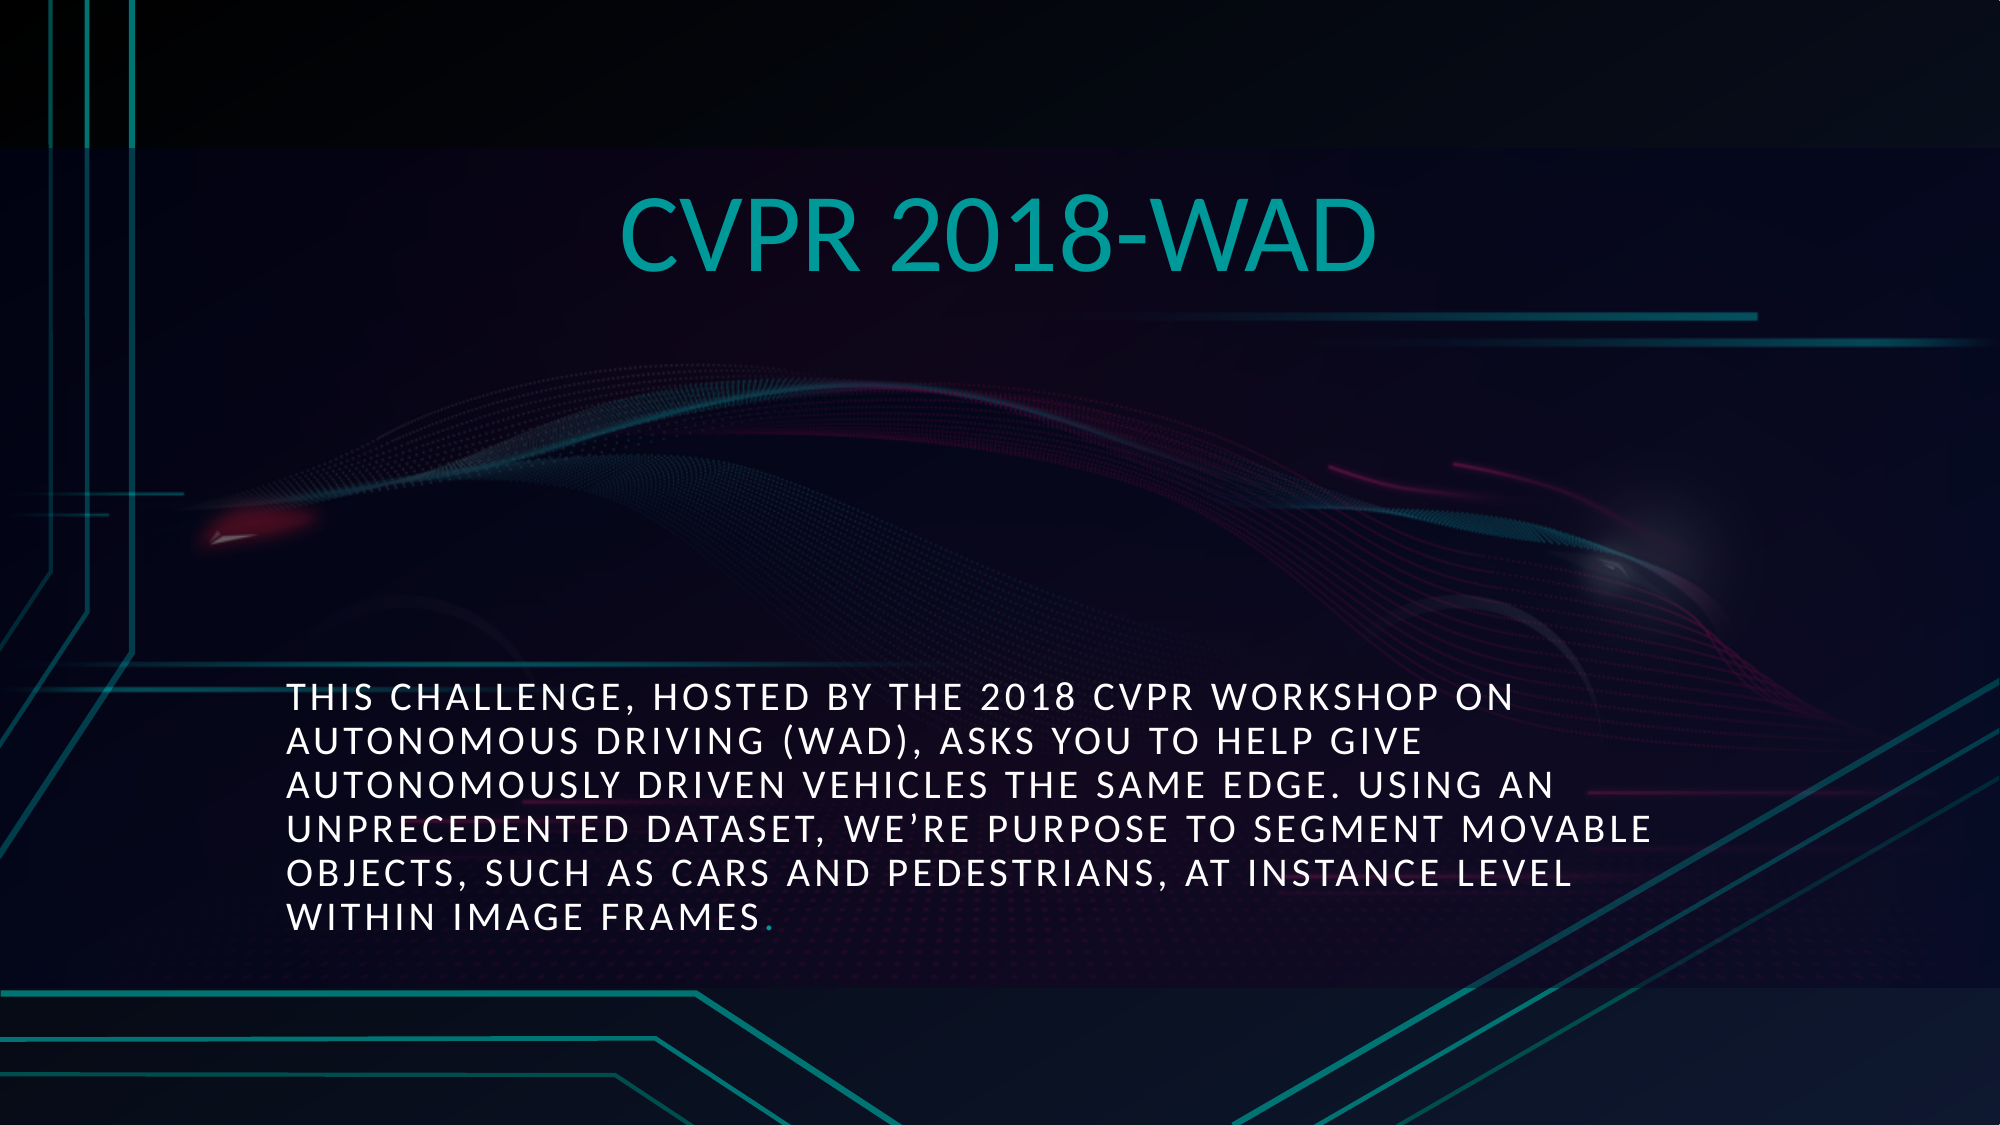

# CVPR 2018-WAD
This challenge, hosted by the 2018 CVPR workshop on autonomous driving (WAD), asks you to help give autonomously driven vehicles the same edge. Using an unprecedented dataset, We’re PURPOSE to segment movable objects, such as cars and pedestrians, at instance level within image frames.